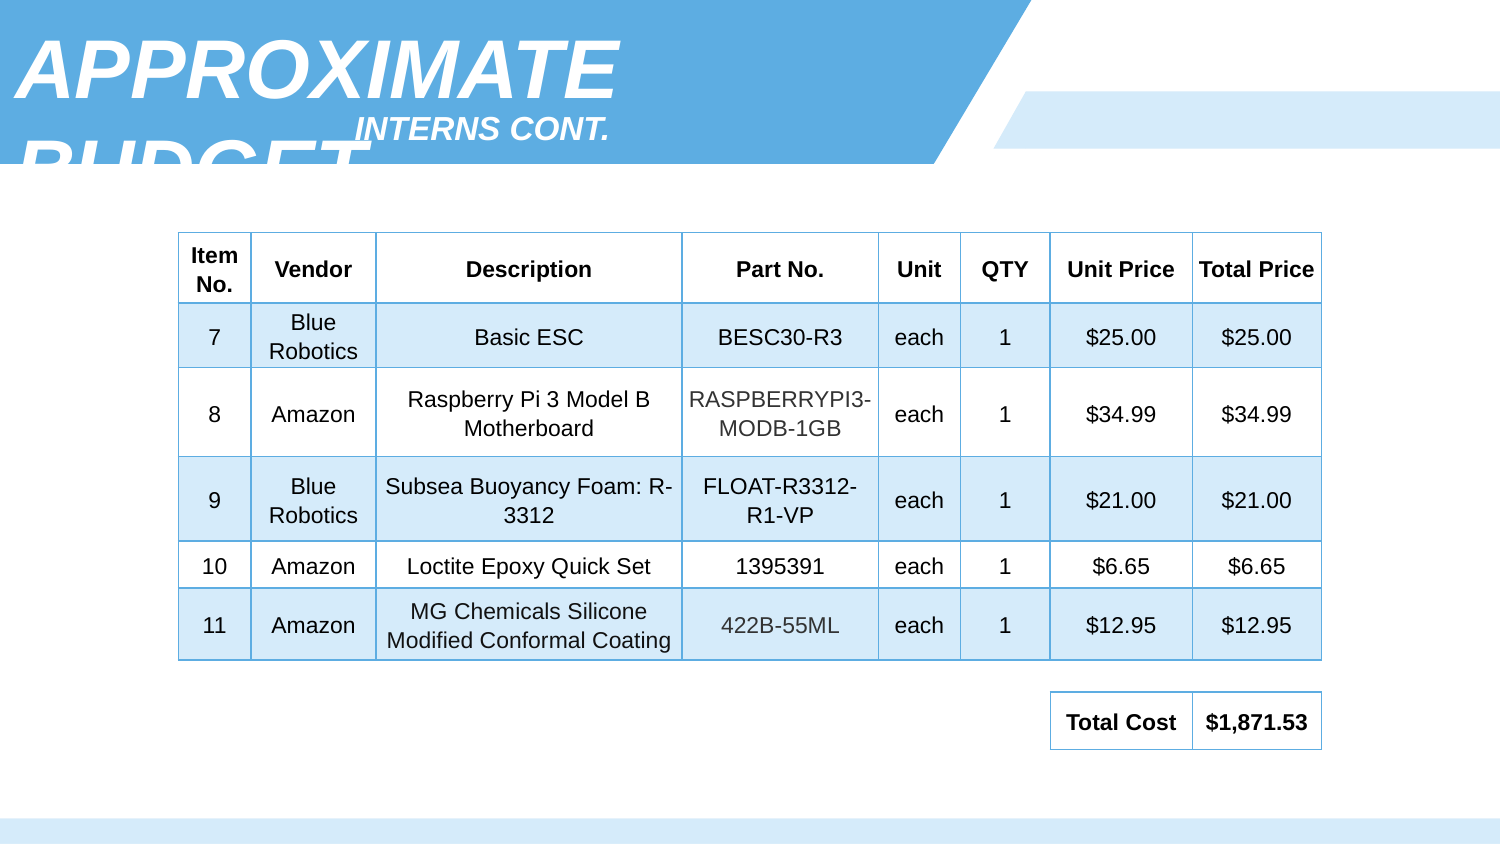

APPROXIMATE BUDGET

INTERNS CONT.

| Item No. | Vendor | Description | Part No. | Unit | QTY | Unit Price | Total Price |
| --- | --- | --- | --- | --- | --- | --- | --- |
| 7 | Blue Robotics | Basic ESC | BESC30-R3 | each | 1 | $25.00 | $25.00 |
| --- | --- | --- | --- | --- | --- | --- | --- |
| 8 | Amazon | Raspberry Pi 3 Model B Motherboard | RASPBERRYPI3-MODB-1GB | each | 1 | $34.99 | $34.99 |
| 9 | Blue Robotics | Subsea Buoyancy Foam: R-3312 | FLOAT-R3312-R1-VP | each | 1 | $21.00 | $21.00 |
| 10 | Amazon | Loctite Epoxy Quick Set | 1395391 | each | 1 | $6.65 | $6.65 |
| 11 | Amazon | MG Chemicals Silicone Modified Conformal Coating | 422B-55ML | each | 1 | $12.95 | $12.95 |
| Total Cost | $1,871.53 |
| --- | --- |